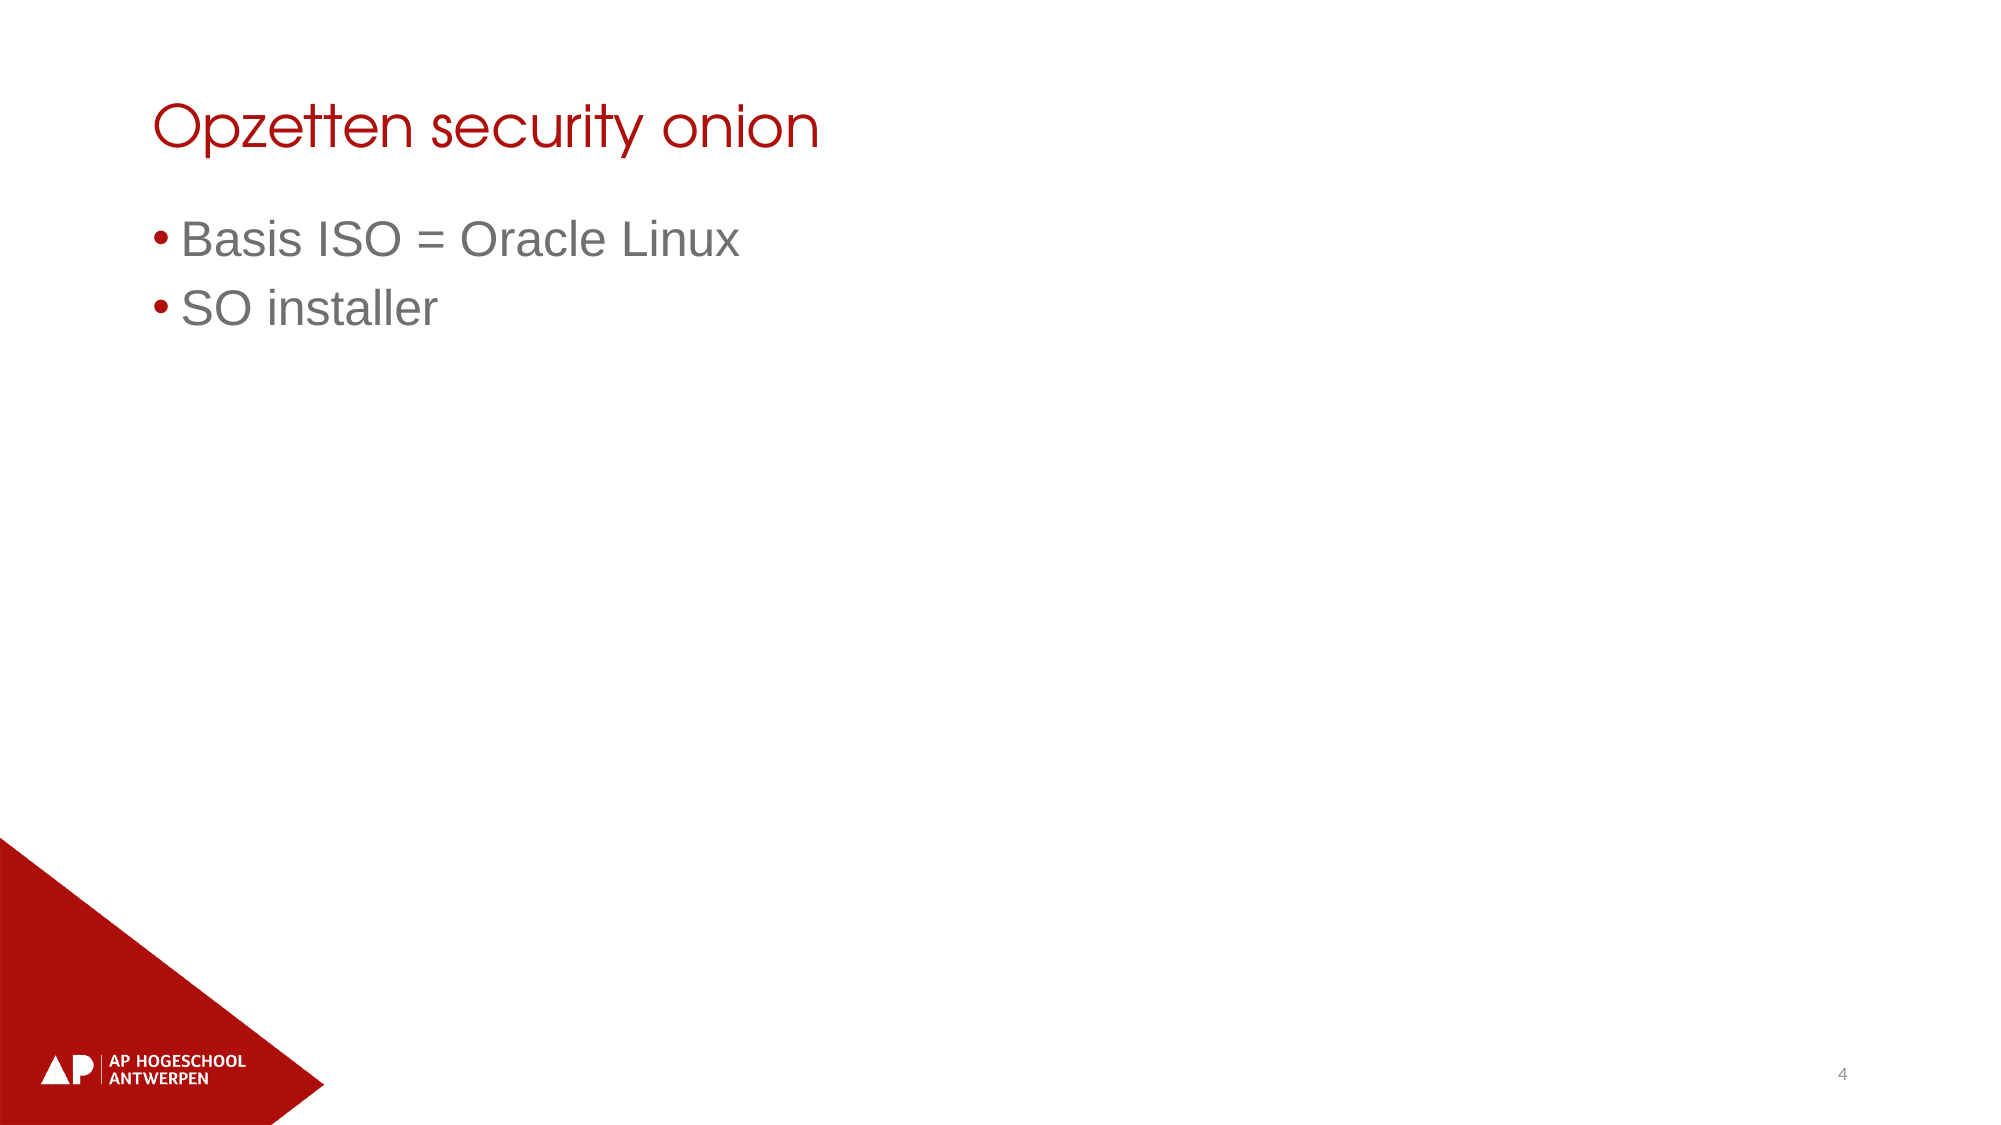

Opzetten security onion
Basis ISO = Oracle Linux
SO installer

4